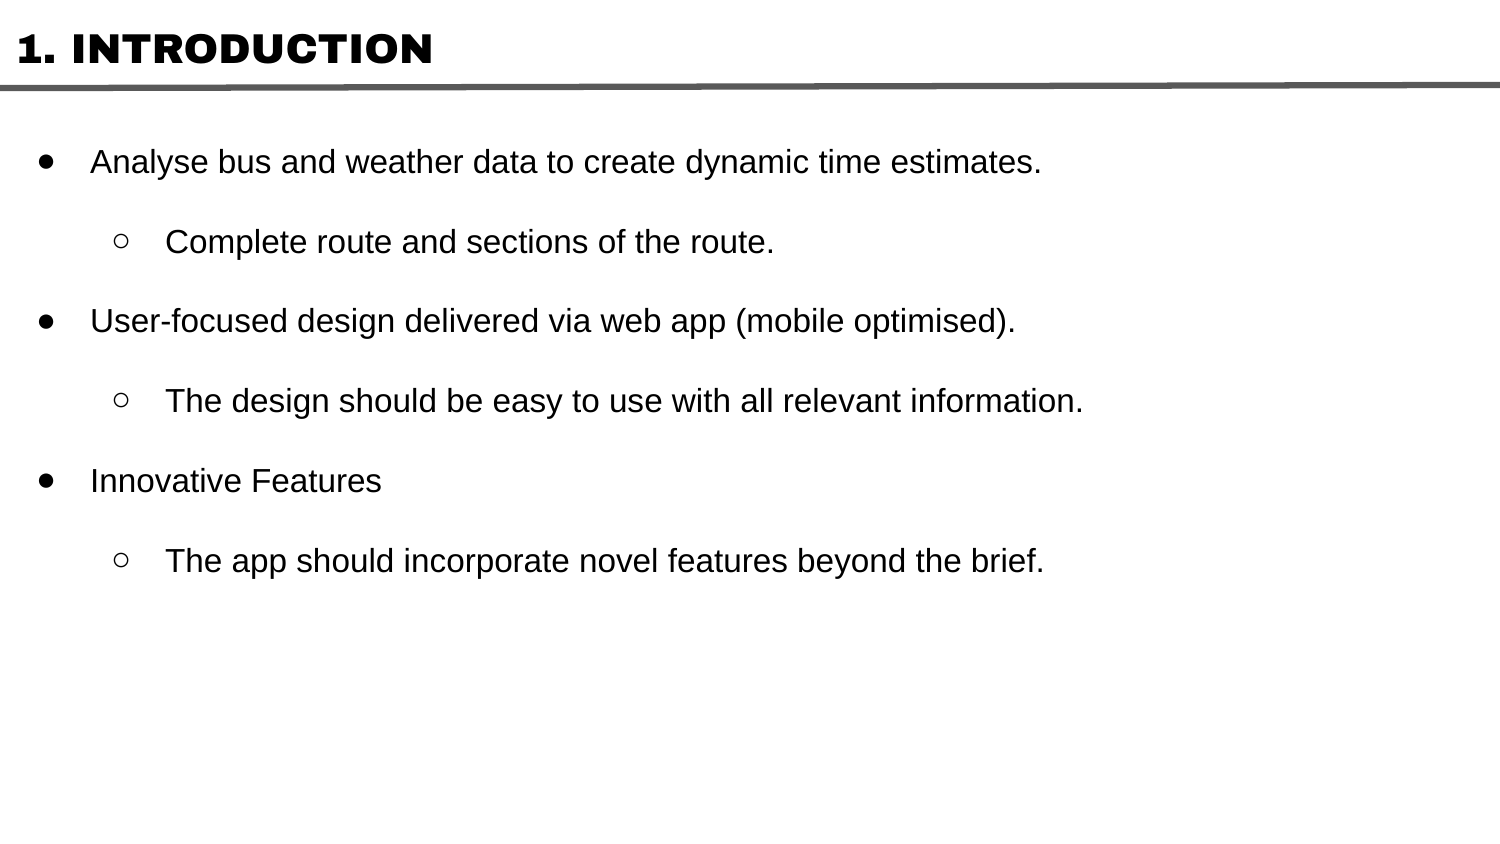

1. INTRODUCTION
Analyse bus and weather data to create dynamic time estimates.
Complete route and sections of the route.
User-focused design delivered via web app (mobile optimised).
The design should be easy to use with all relevant information.
Innovative Features
The app should incorporate novel features beyond the brief.